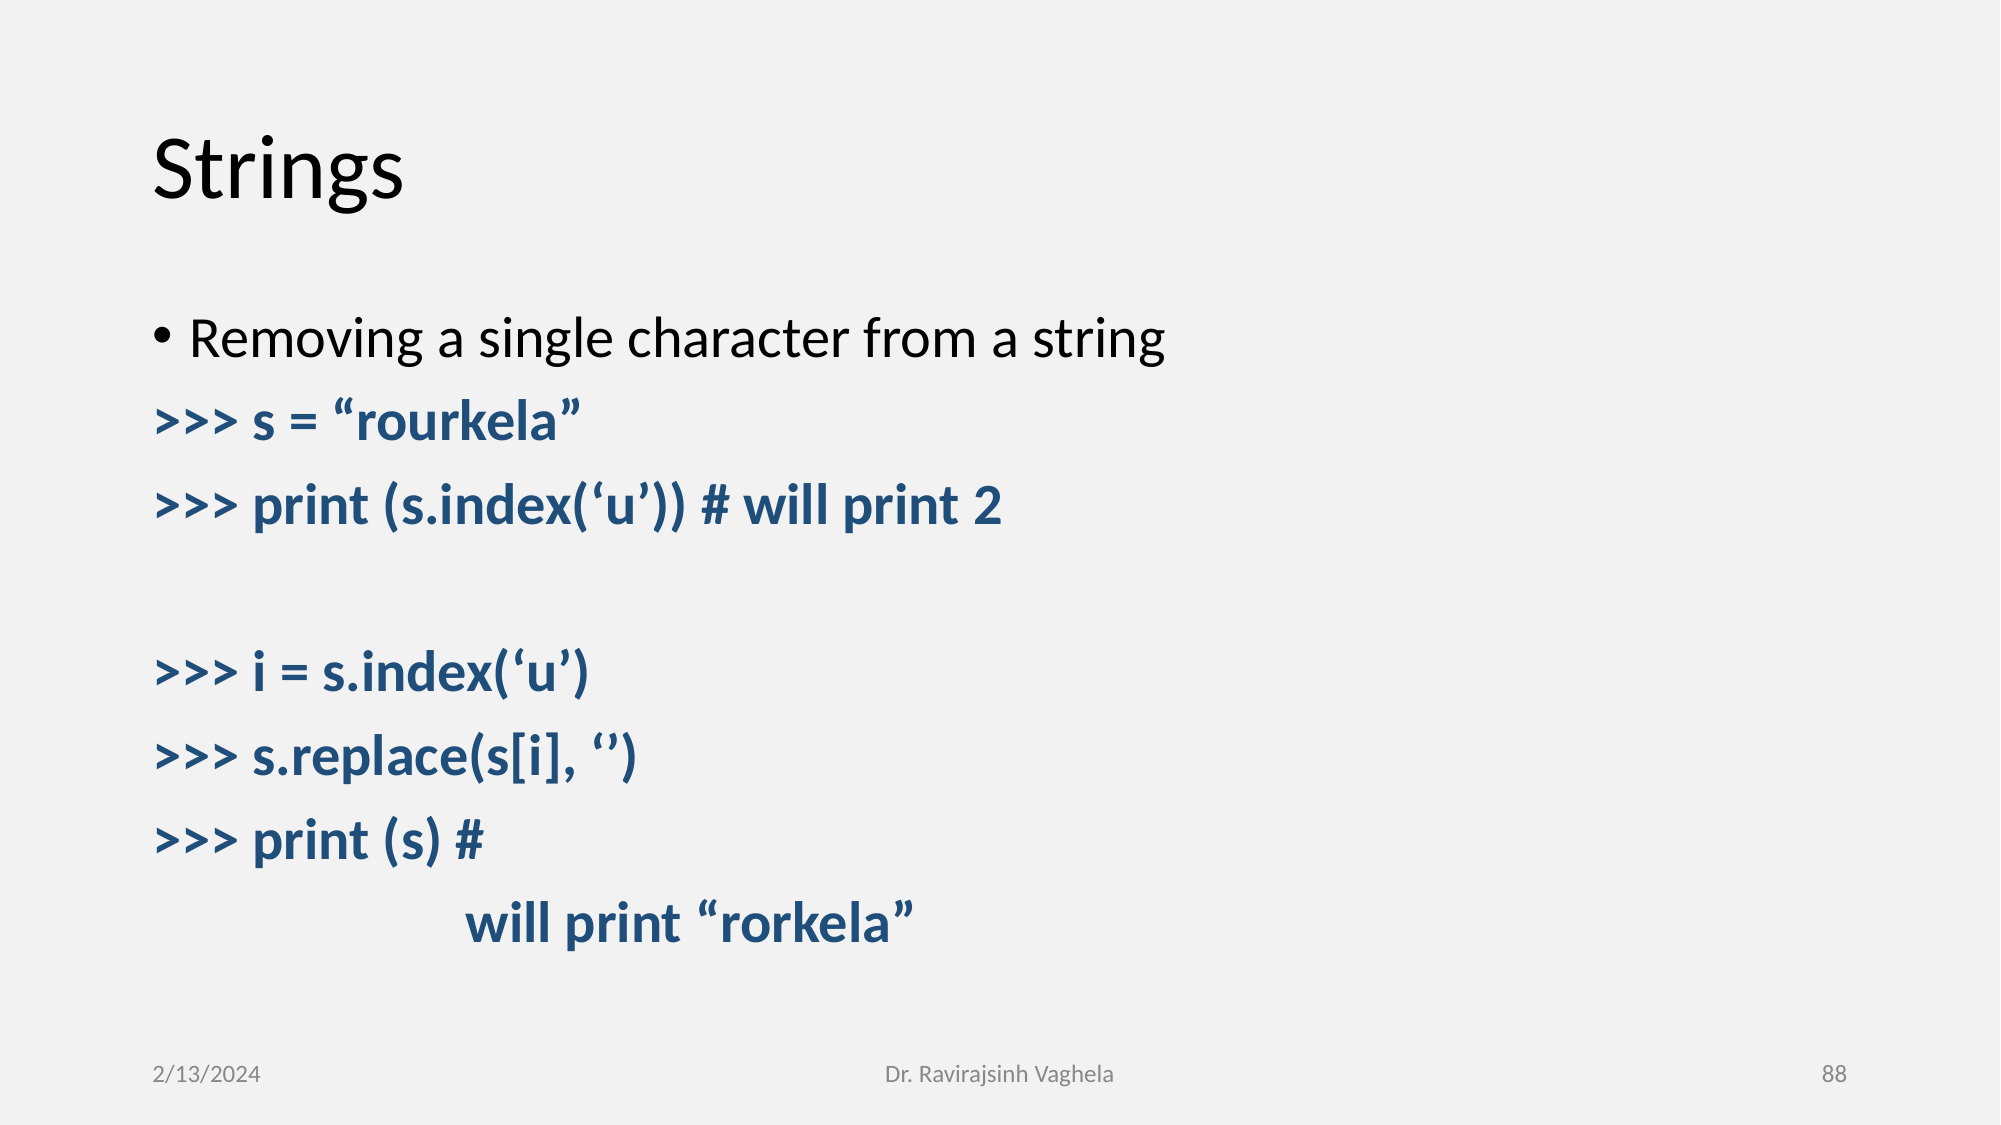

# Strings
Removing a single character from a string
>>> s = “rourkela”
>>> print (s.index(‘u’)) # will print 2

>>> i = s.index(‘u’)
>>> s.replace(s[i], ‘’)
>>> print (s) #
		 will print “rorkela”
2/13/2024
Dr. Ravirajsinh Vaghela
88